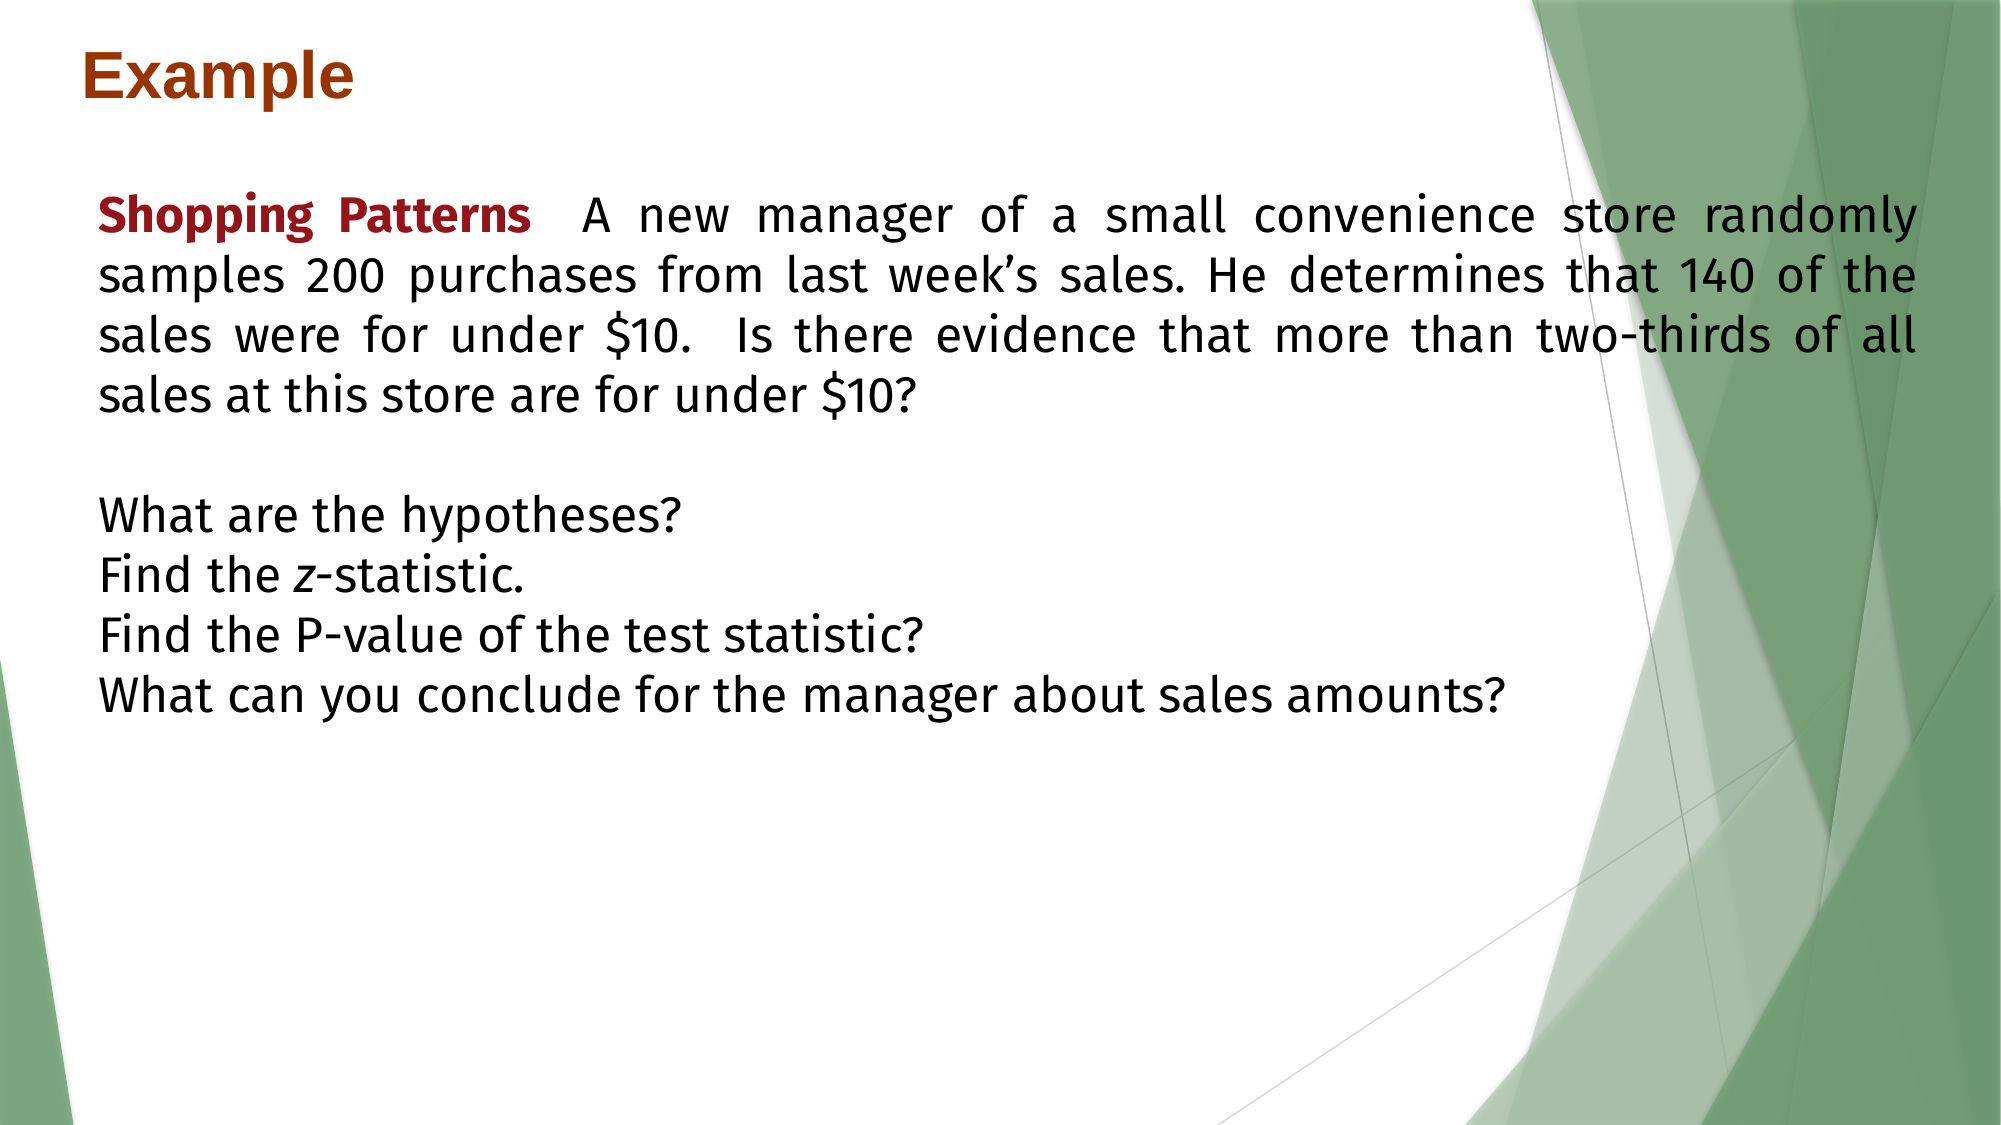

Example
Shopping Patterns  A new manager of a small convenience store randomly samples 200 purchases from last week’s sales. He determines that 140 of the sales were for under $10.  Is there evidence that more than two-thirds of all sales at this store are for under $10?

What are the hypotheses?
Find the z-statistic.
Find the P-value of the test statistic?
What can you conclude for the manager about sales amounts?